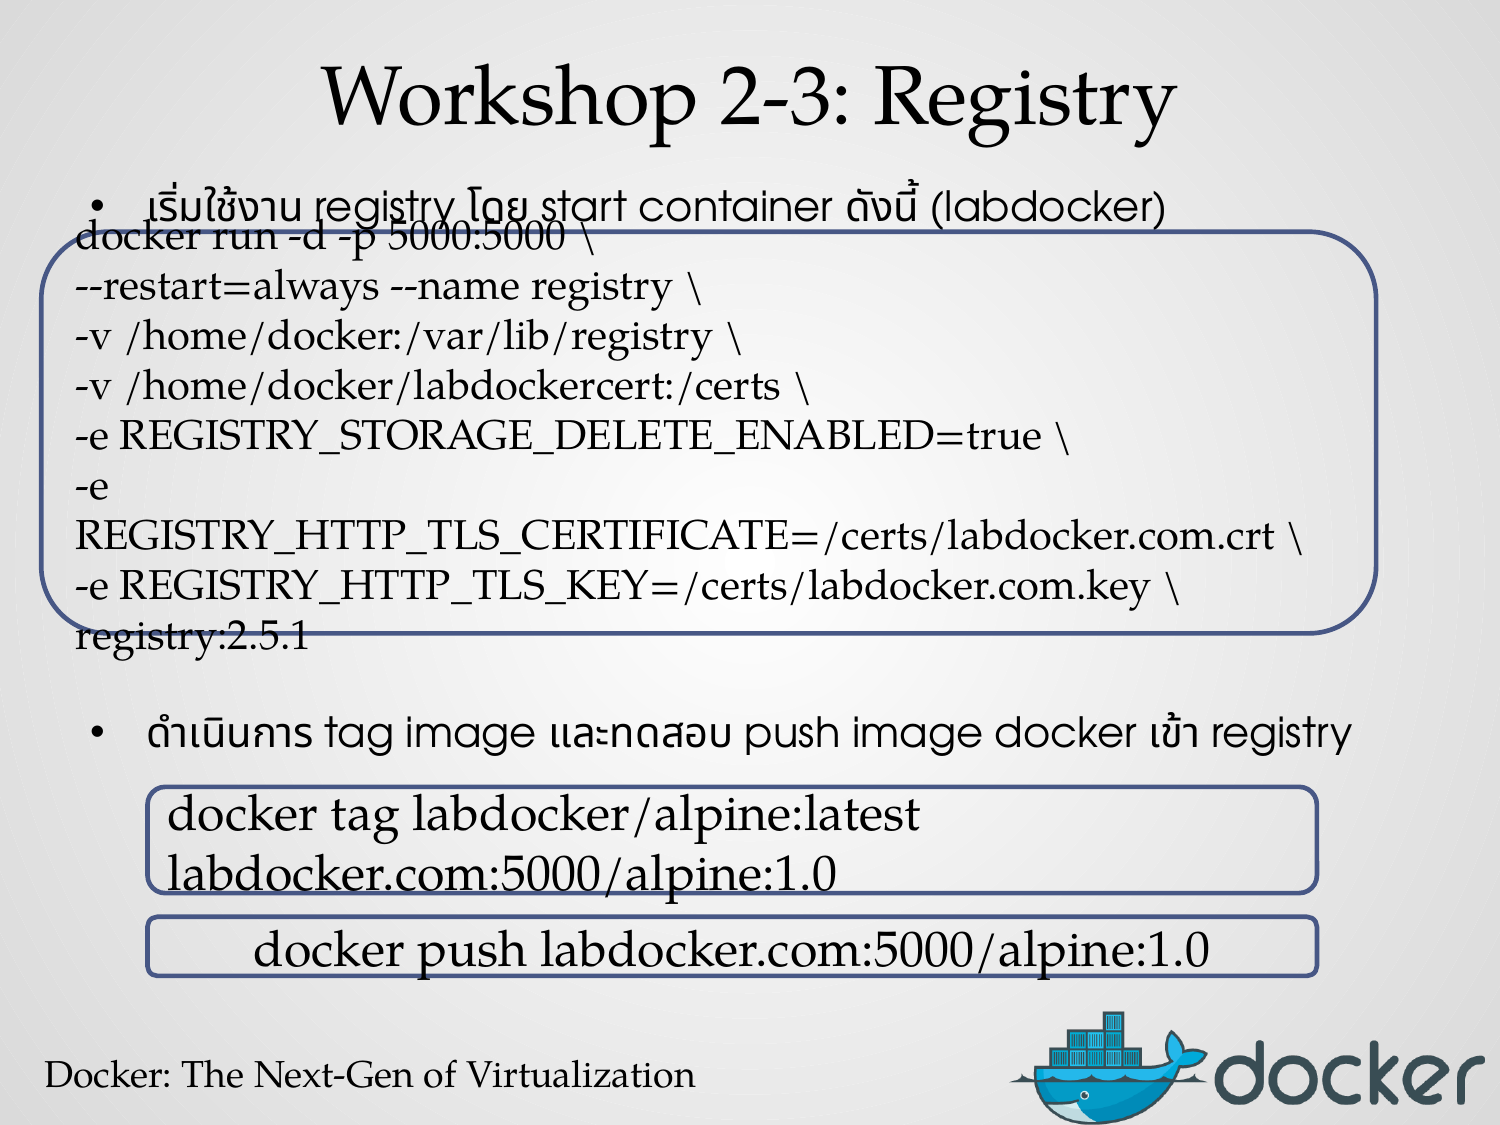

# Workshop 2-3: Registry
เริ่มใช้งาน registry โดย start container ดังนี้ (labdocker)

ดำเนินการ tag image และทดสอบ push image docker เข้า registry
docker run -d -p 5000:5000 \
--restart=always --name registry \
-v /home/docker:/var/lib/registry \
-v /home/docker/labdockercert:/certs \
-e REGISTRY_STORAGE_DELETE_ENABLED=true \
-e REGISTRY_HTTP_TLS_CERTIFICATE=/certs/labdocker.com.crt \
-e REGISTRY_HTTP_TLS_KEY=/certs/labdocker.com.key \
registry:2.5.1
docker tag labdocker/alpine:latest labdocker.com:5000/alpine:1.0
docker push labdocker.com:5000/alpine:1.0
Docker: The Next-Gen of Virtualization